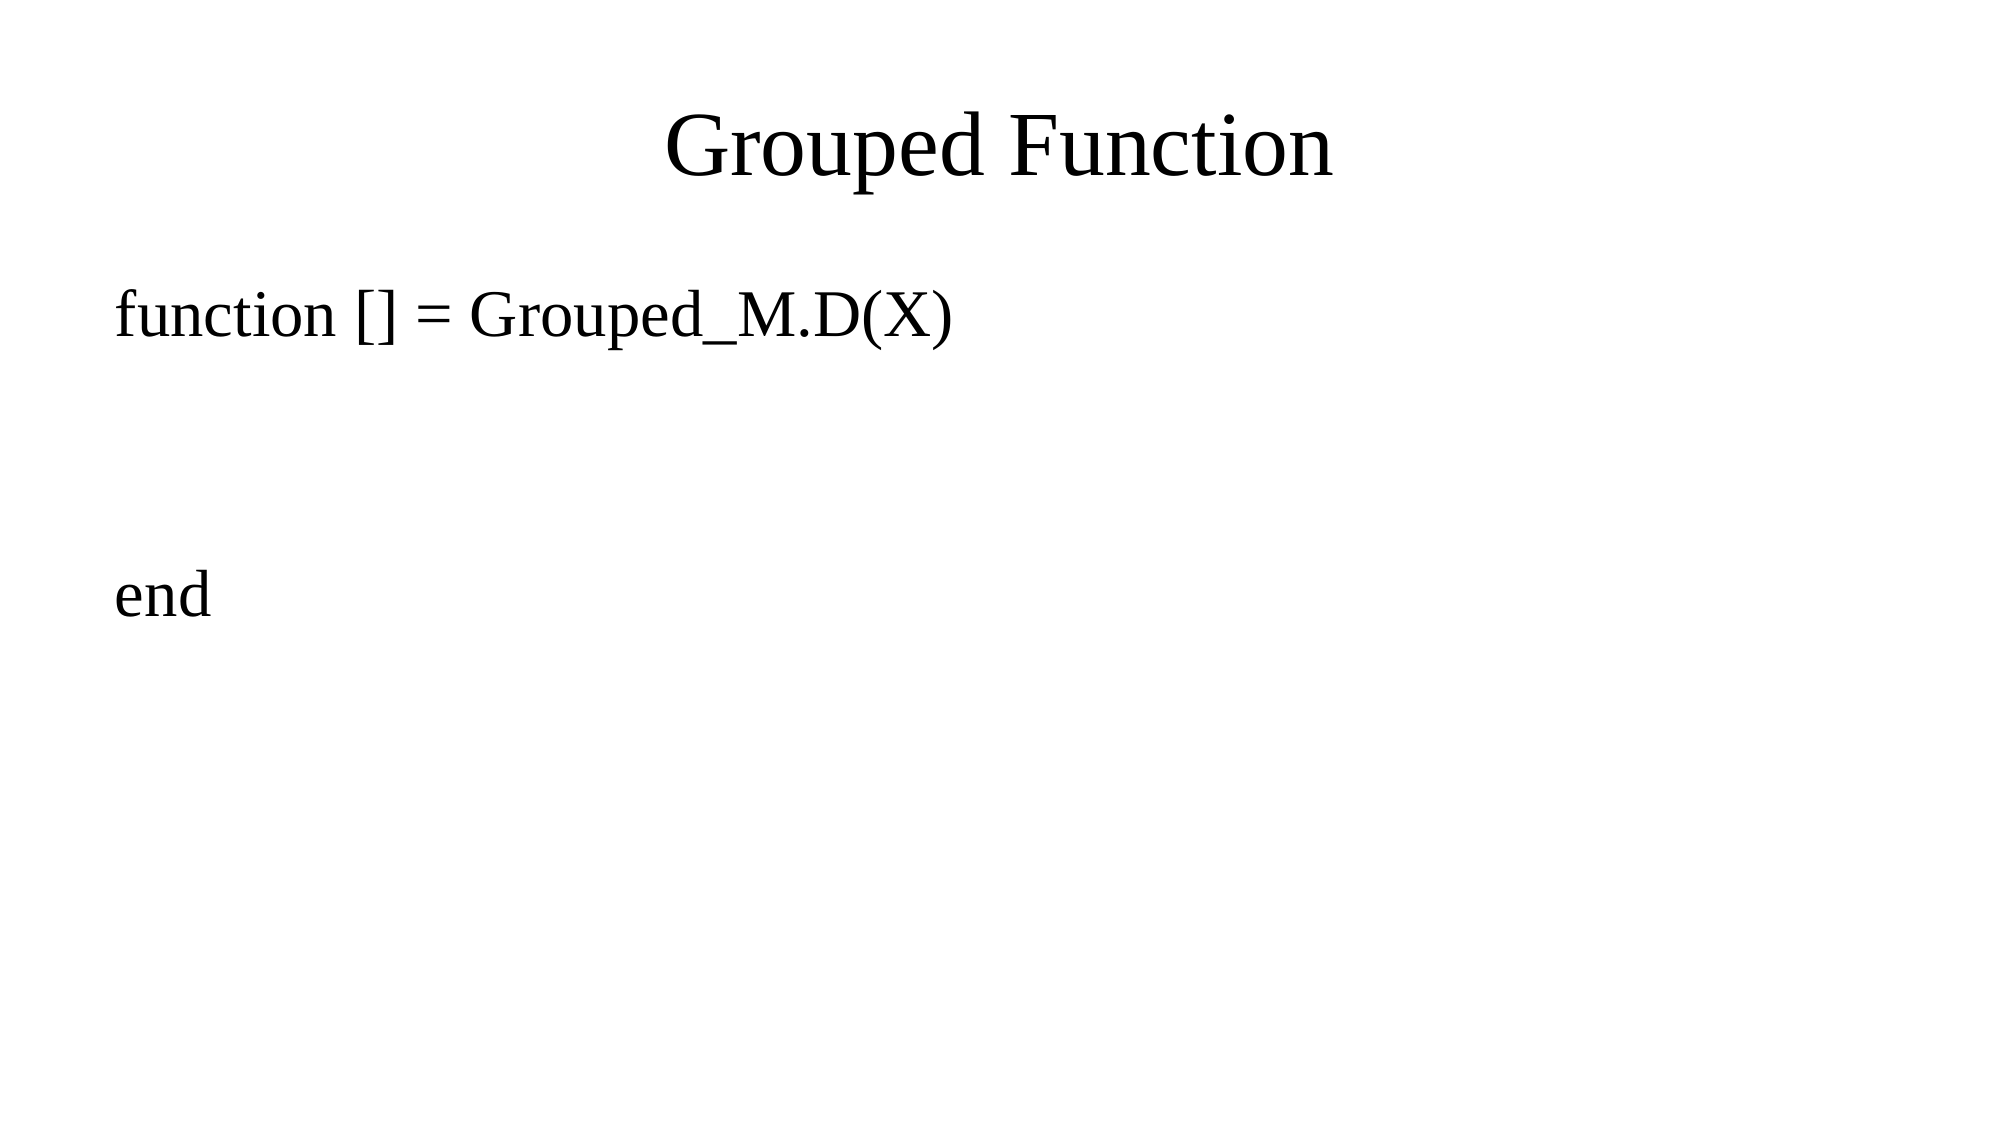

# Grouped Function
function [] = Grouped_M.D(X)

end